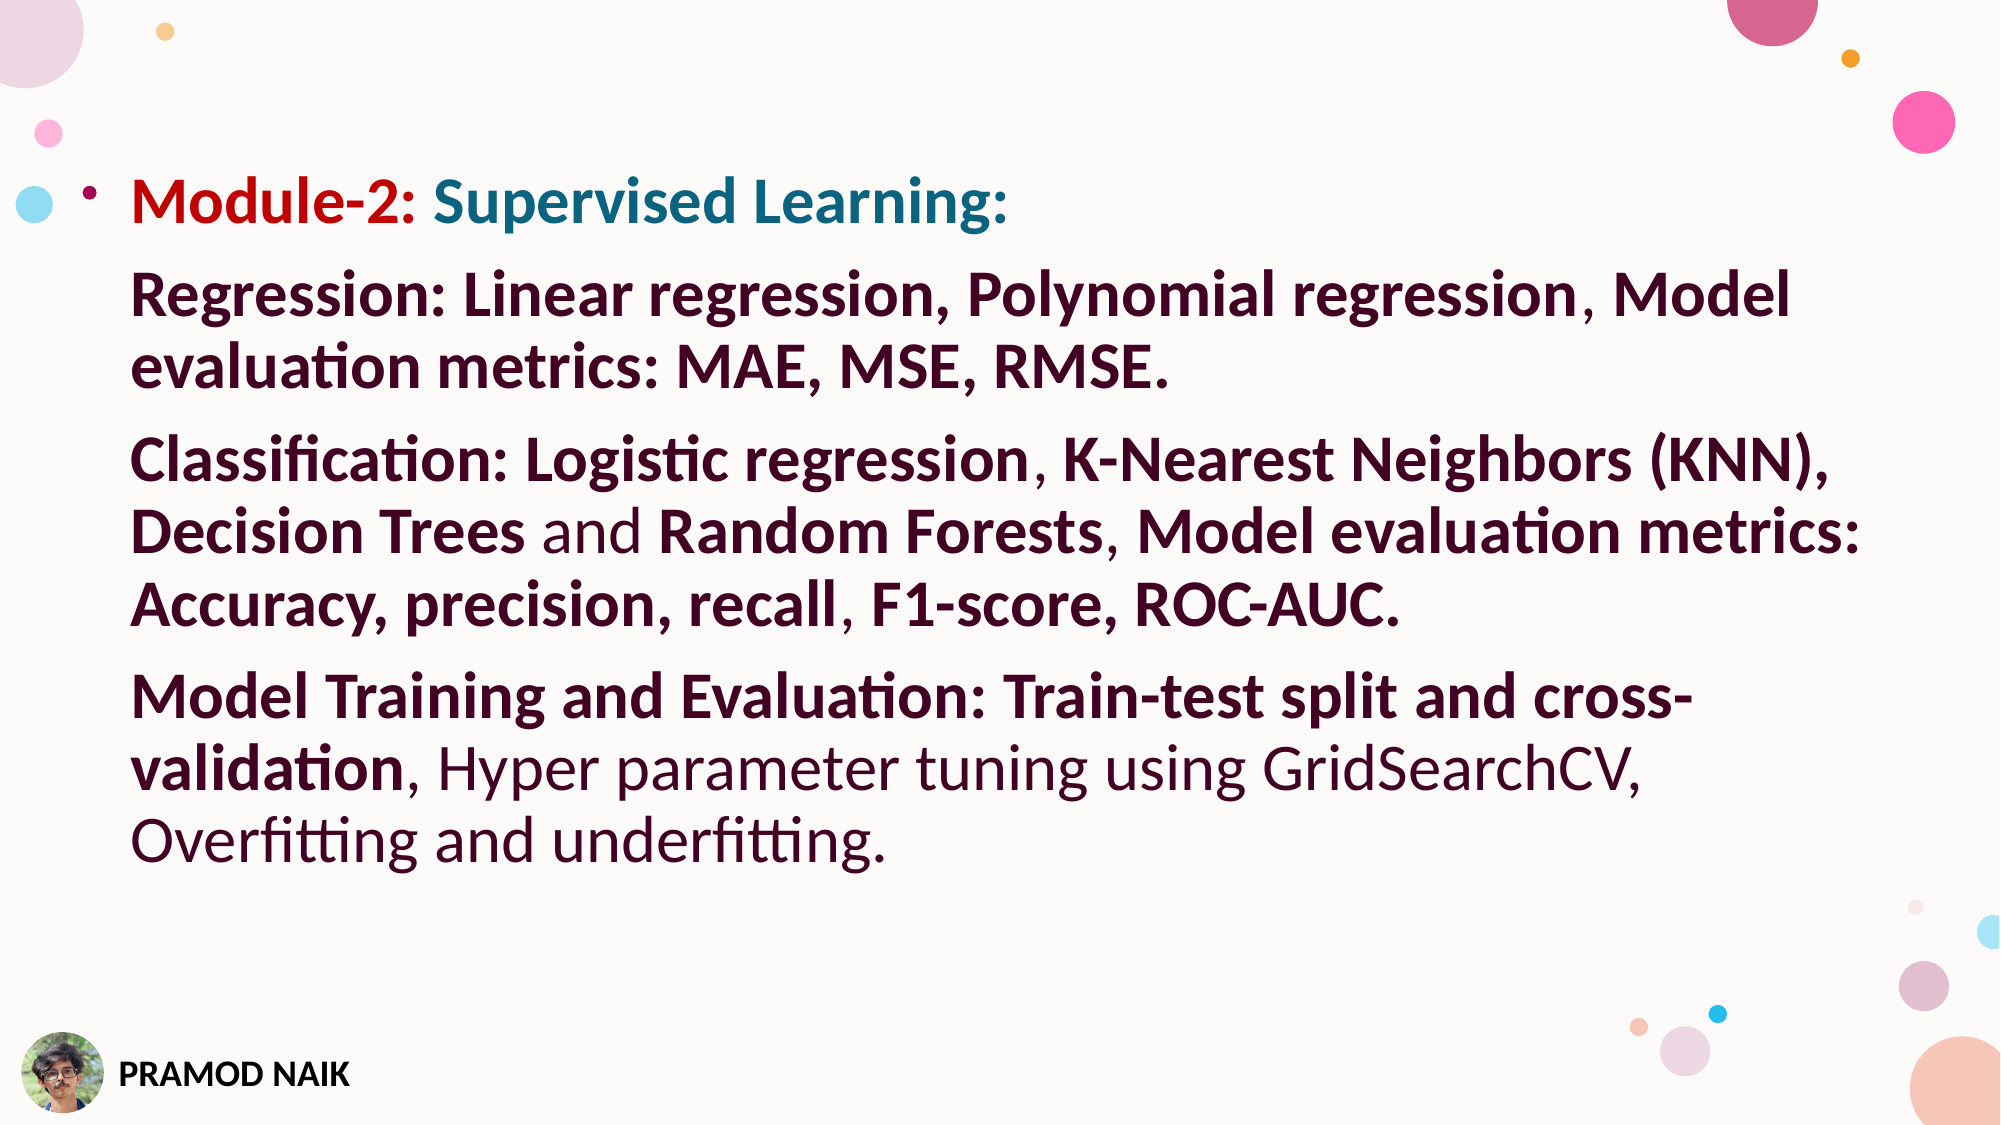

Module-2: Supervised Learning:
Regression: Linear regression, Polynomial regression, Model evaluation metrics: MAE, MSE, RMSE.
Classification: Logistic regression, K-Nearest Neighbors (KNN),  Decision Trees and Random Forests, Model evaluation metrics: Accuracy, precision, recall, F1-score, ROC-AUC.
Model Training and Evaluation: Train-test split and cross-validation, Hyper parameter tuning using GridSearchCV, Overfitting and underfitting.